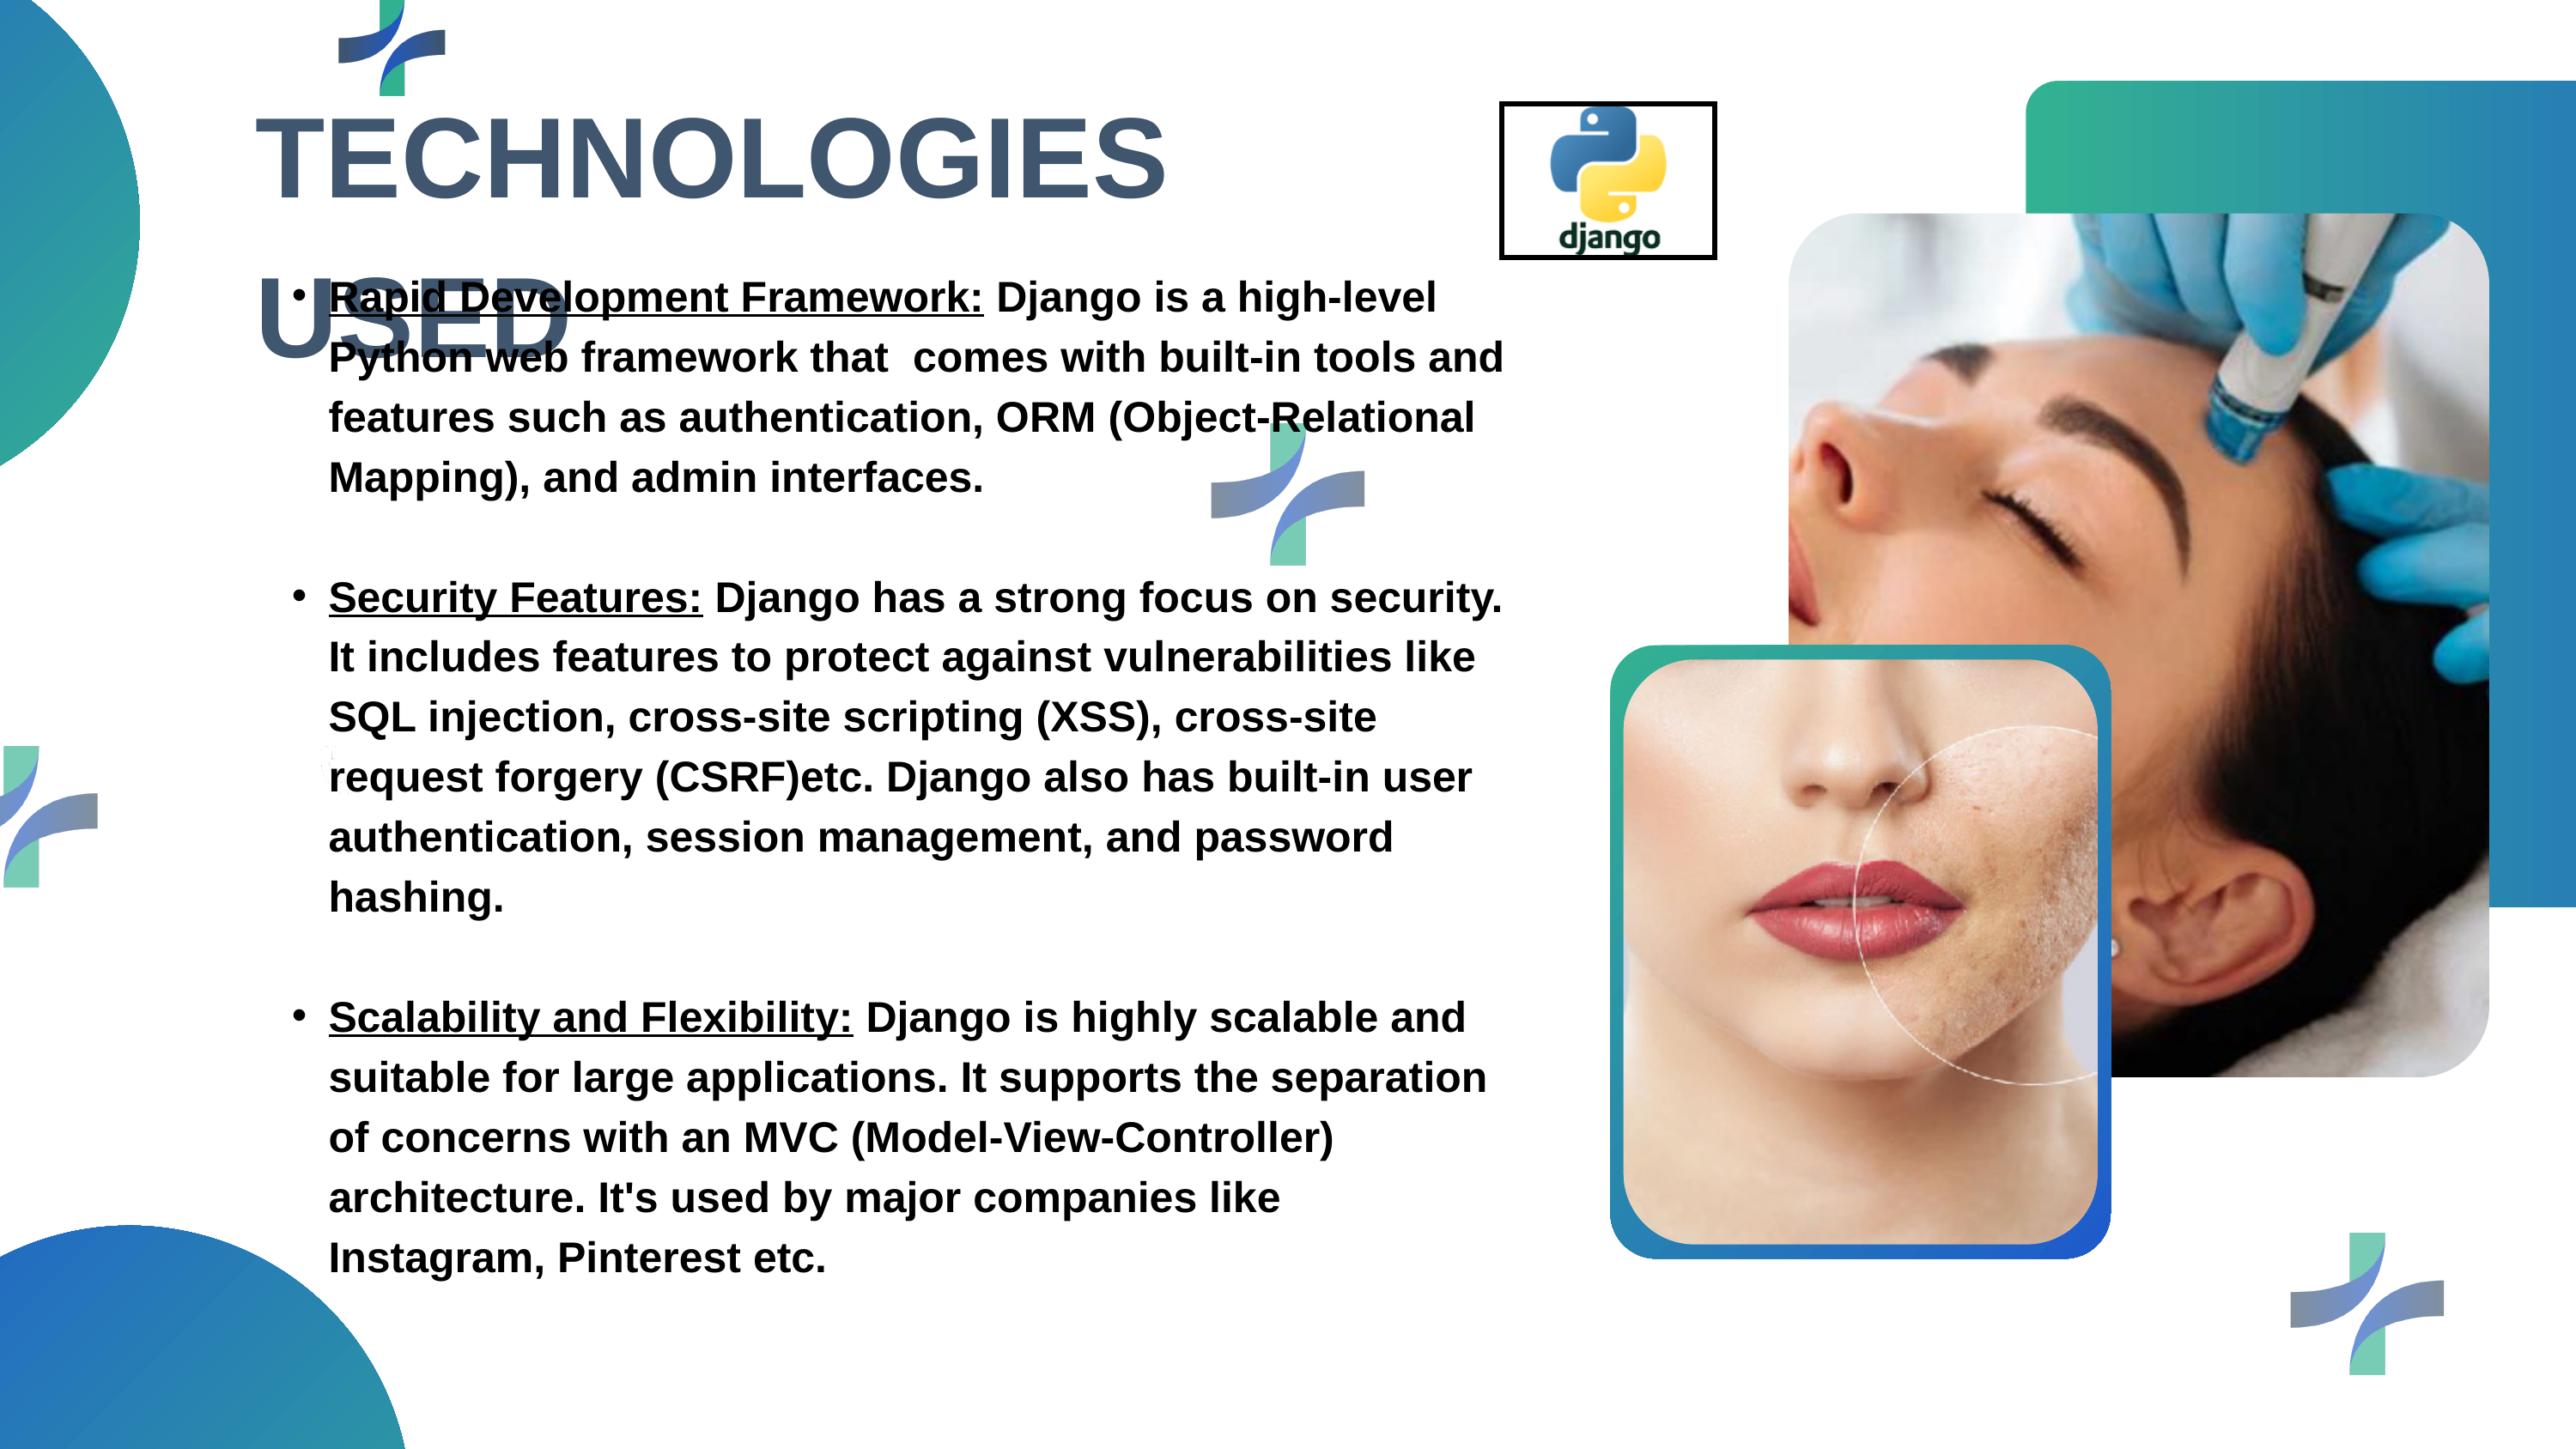

TECHNOLOGIES USED

Rapid Development Framework: Django is a high-level Python web framework that  comes with built-in tools and features such as authentication, ORM (Object-Relational Mapping), and admin interfaces.

Security Features: Django has a strong focus on security. It includes features to protect against vulnerabilities like SQL injection, cross-site scripting (XSS), cross-site request forgery (CSRF)etc. Django also has built-in user authentication, session management, and password hashing.

Scalability and Flexibility: Django is highly scalable and suitable for large applications. It supports the separation of concerns with an MVC (Model-View-Controller) architecture. It's used by major companies like Instagram, Pinterest etc.